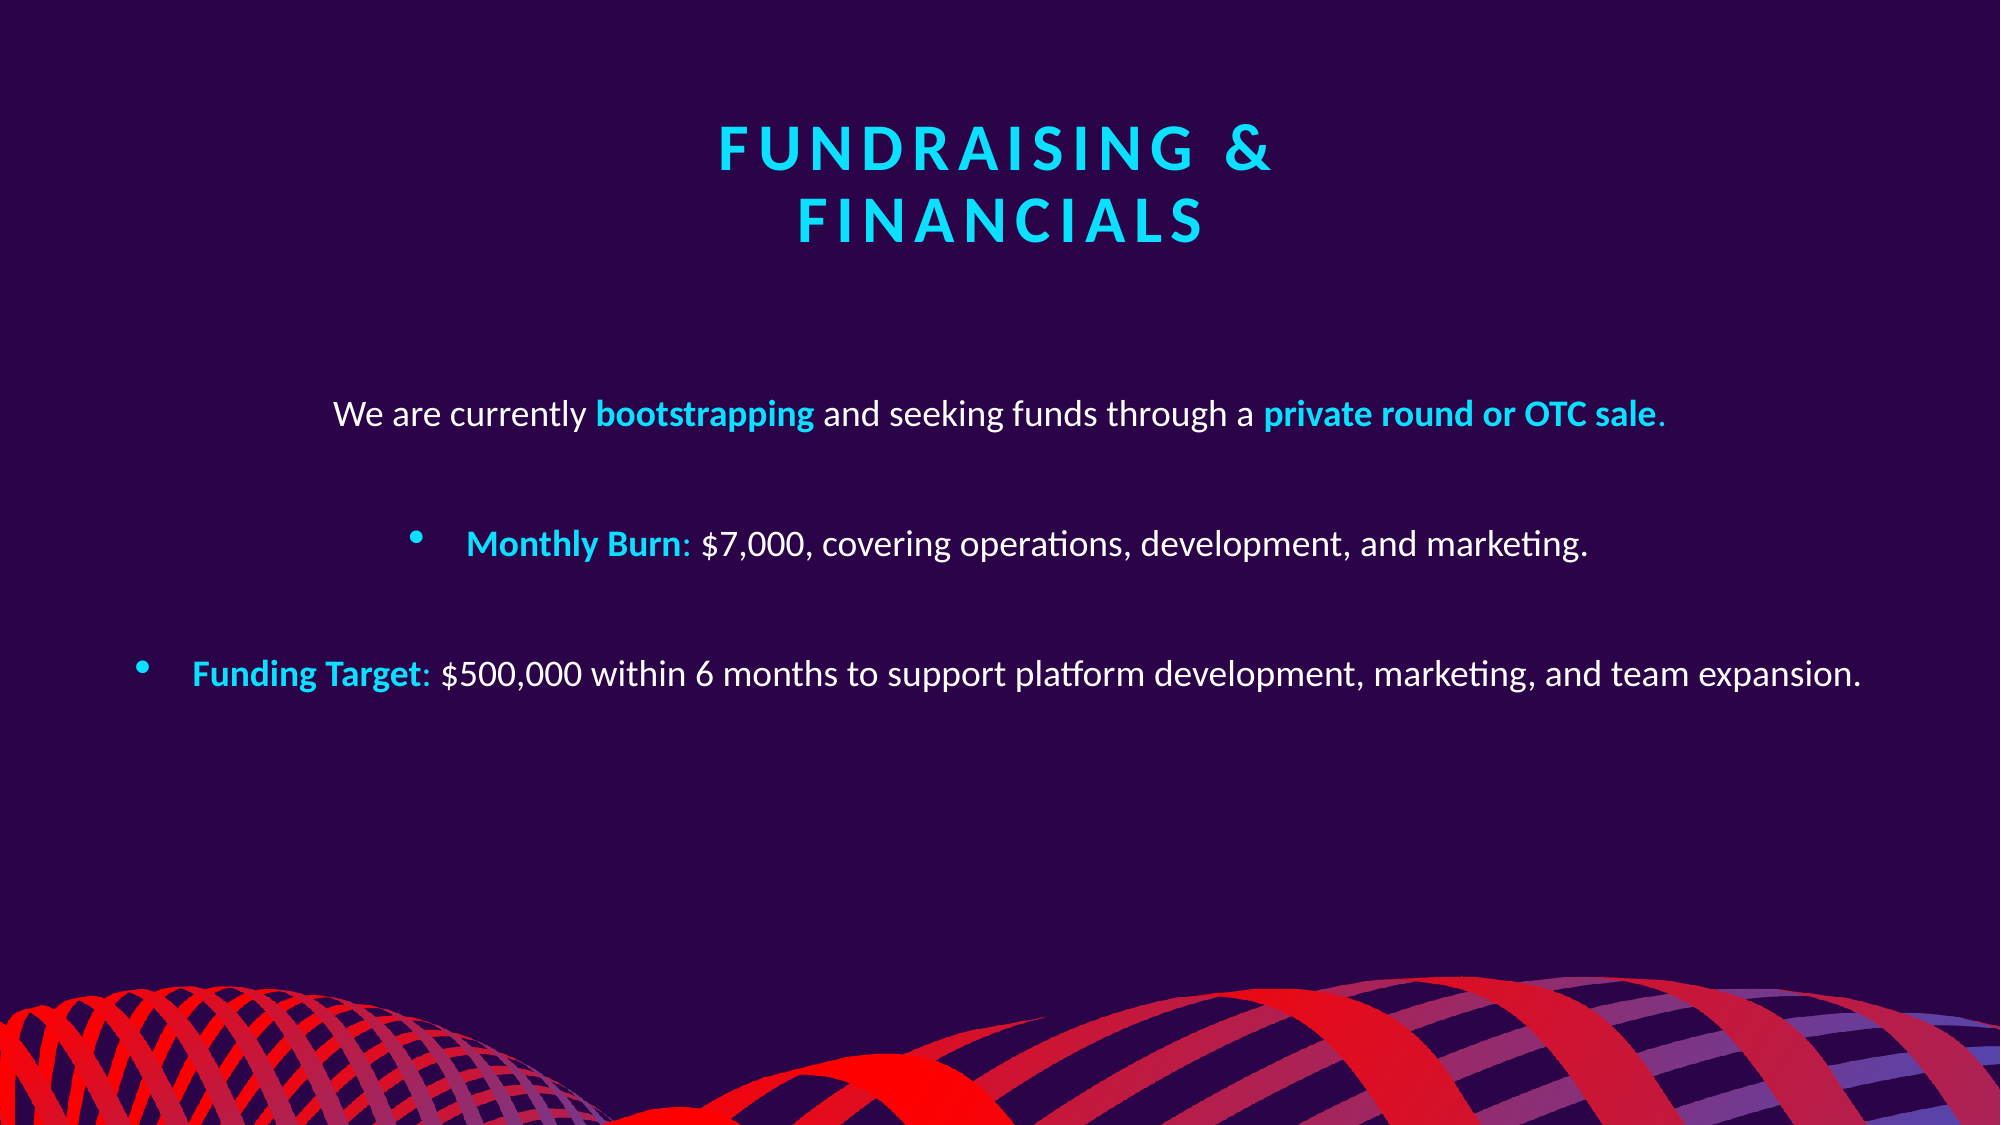

# Fundraising & Financials
We are currently bootstrapping and seeking funds through a private round or OTC sale.

Monthly Burn: $7,000, covering operations, development, and marketing.

Funding Target: $500,000 within 6 months to support platform development, marketing, and team expansion.